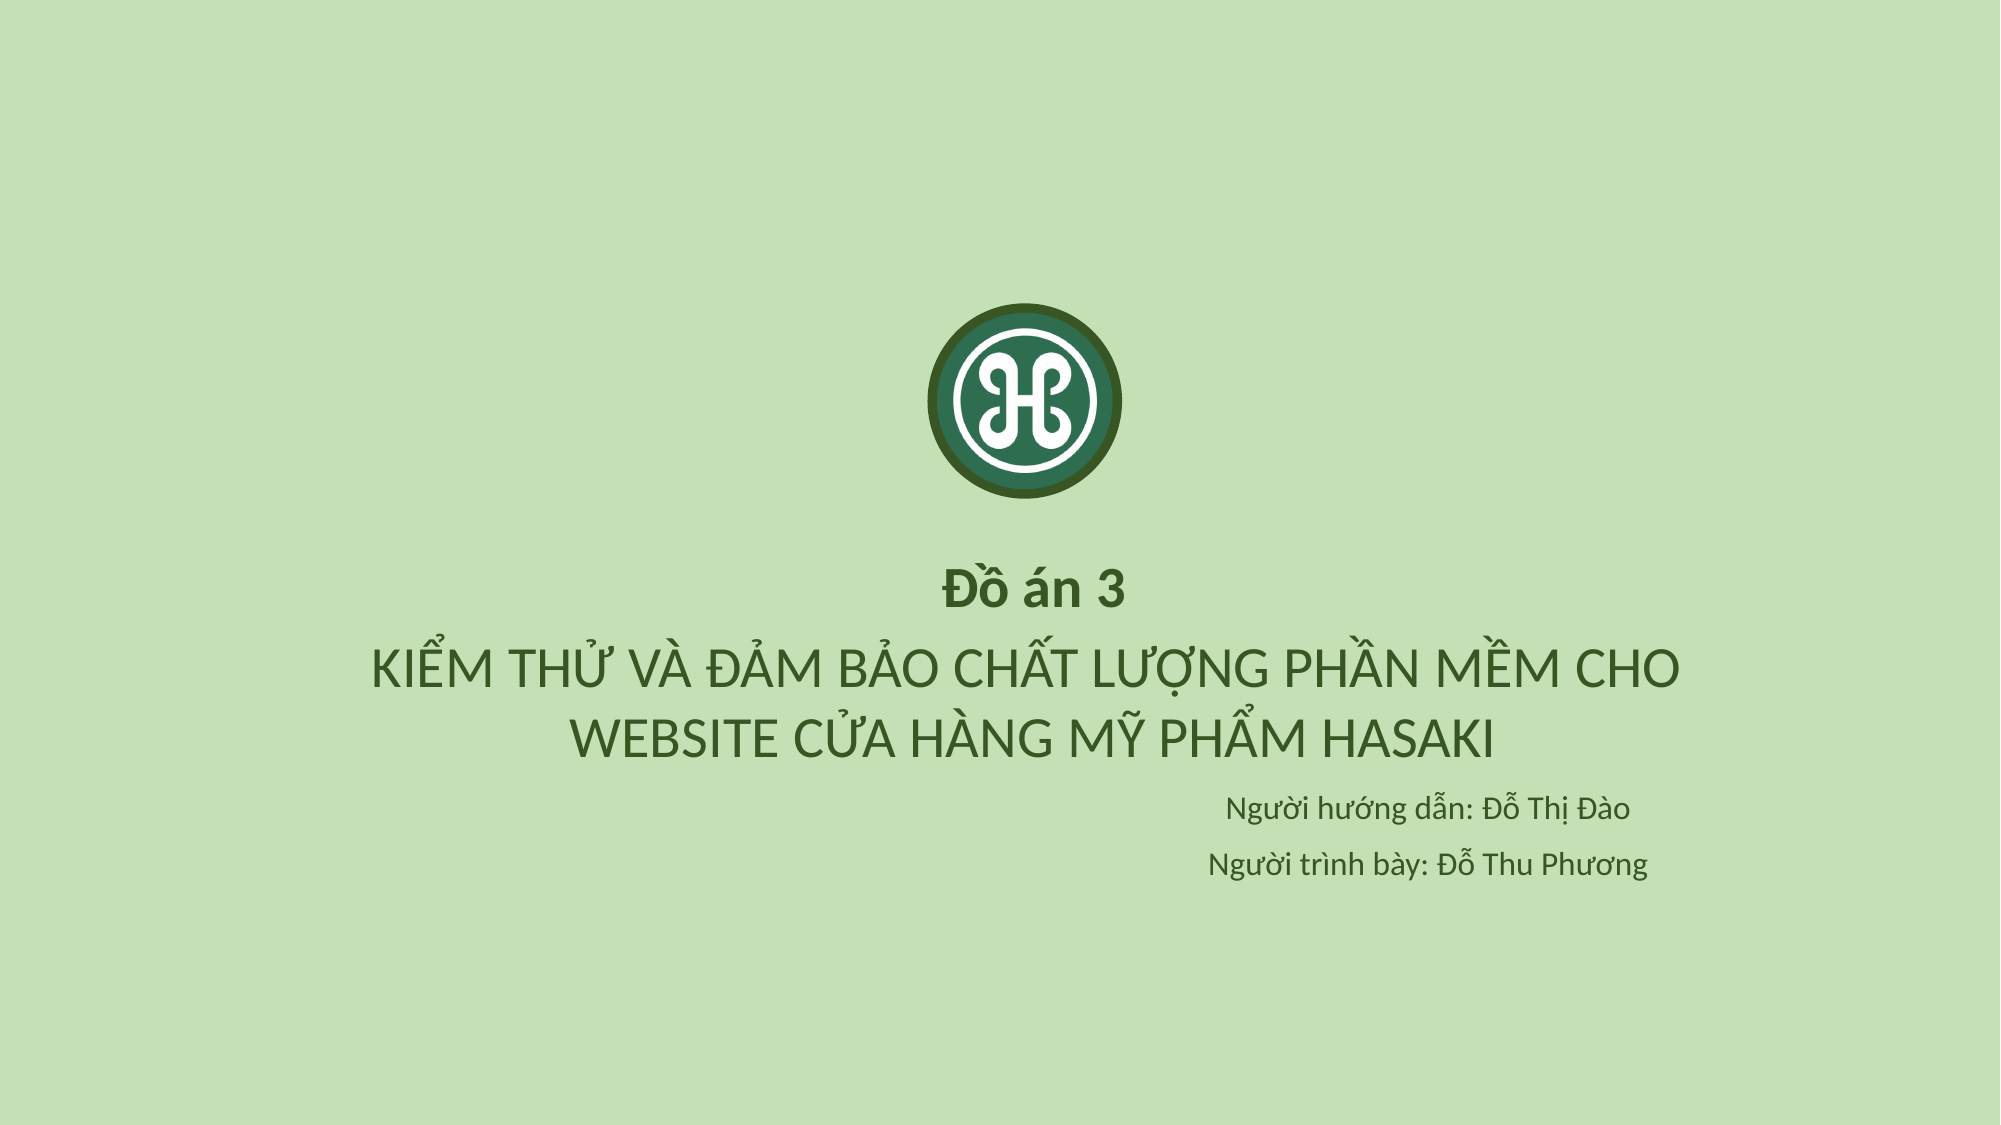

Họ và tên
Mã Sinh viên
Đồ án 3
KIỂM THỬ VÀ ĐẢM BẢO CHẤT LƯỢNG PHẦN MỀM CHO
WEBSITE CỬA HÀNG MỸ PHẨM HASAKI

Họ và tên
Mã Sinh viên
Người hướng dẫn: Đỗ Thị Đào

Họ và tên

Mã Sinh viên
Người trình bày: Đỗ Thu Phương